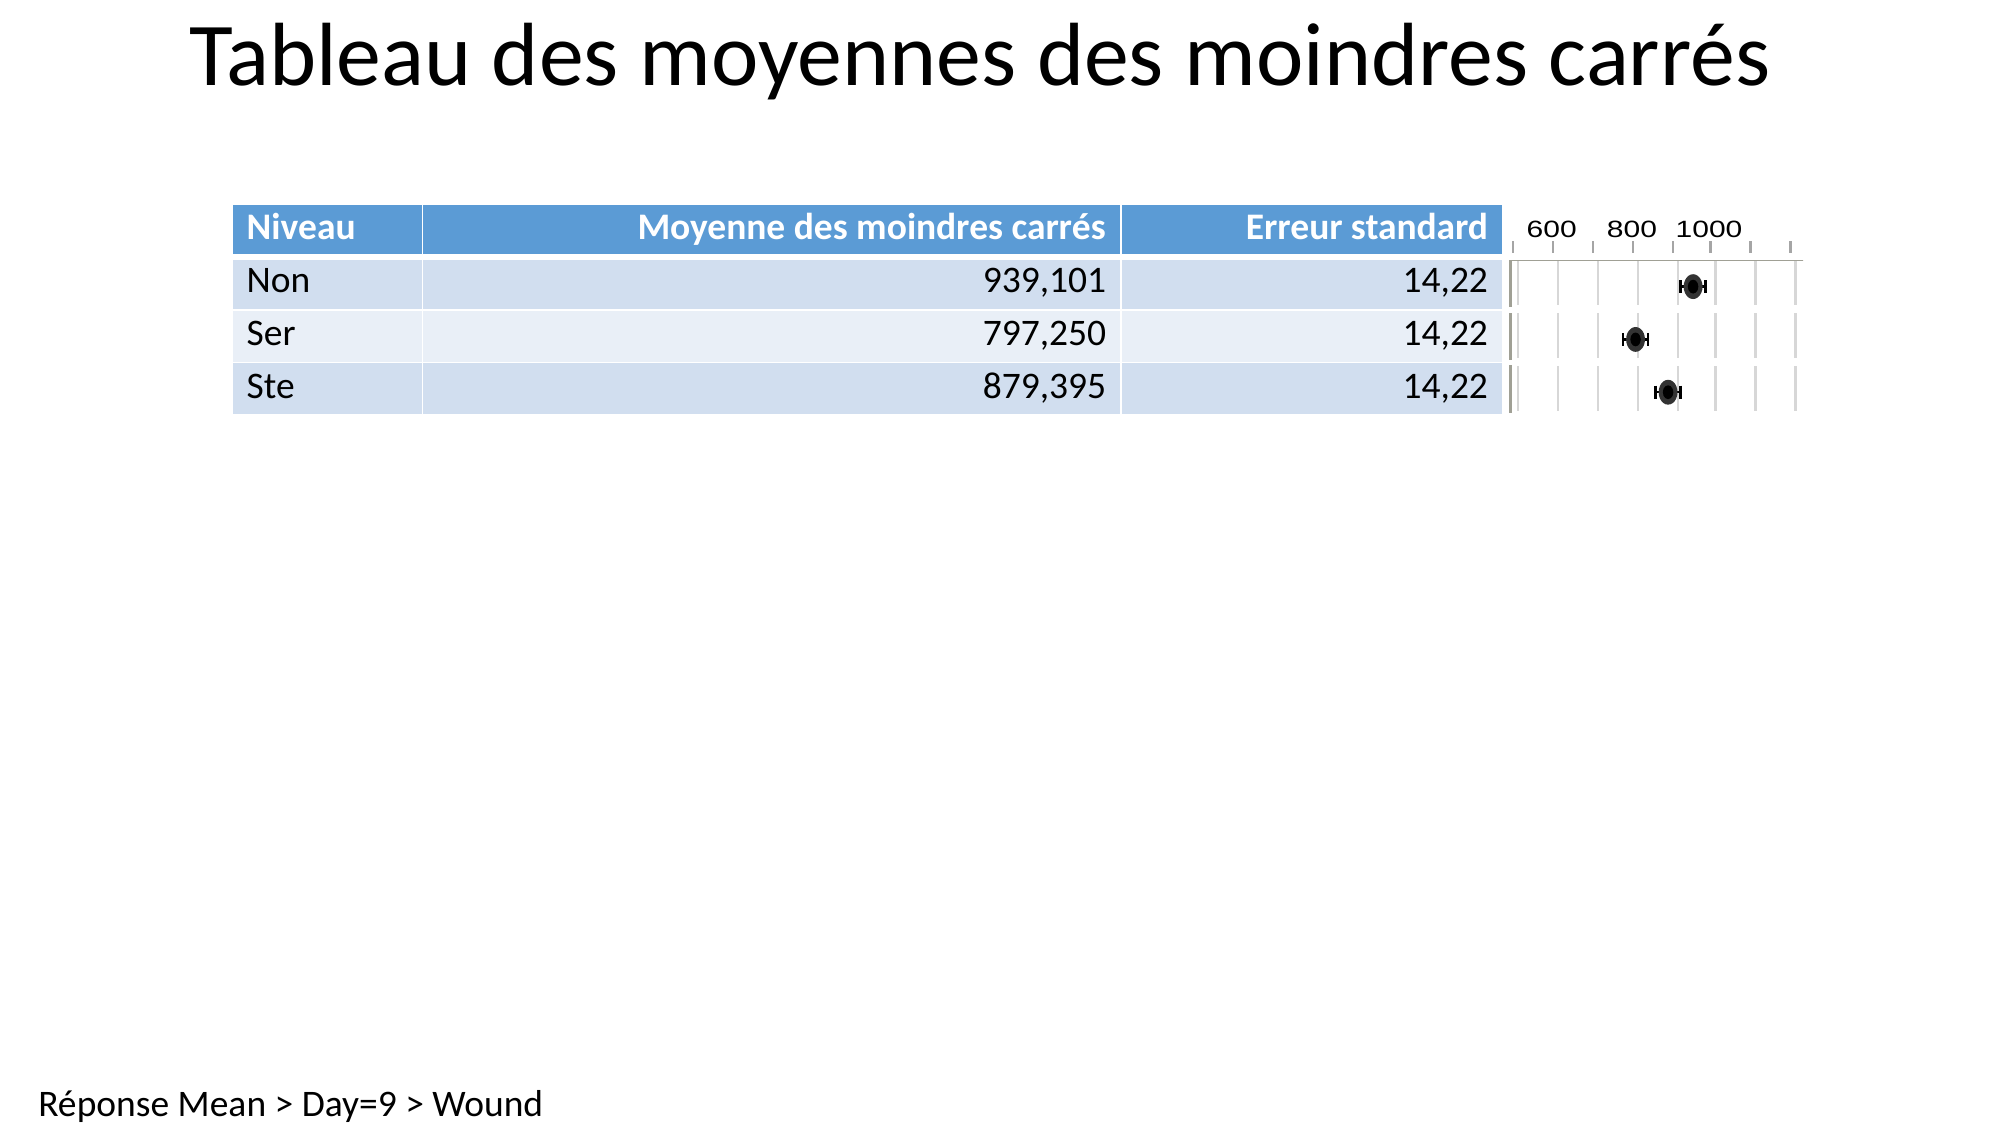

# Tableau des moyennes des moindres carrés
| Niveau | Moyenne des moindres carrés | Erreur standard |  |
| --- | --- | --- | --- |
| Non | 939,101 | 14,22 |  |
| Ser | 797,250 | 14,22 |  |
| Ste | 879,395 | 14,22 |  |
Réponse Mean > Day=9 > Wound